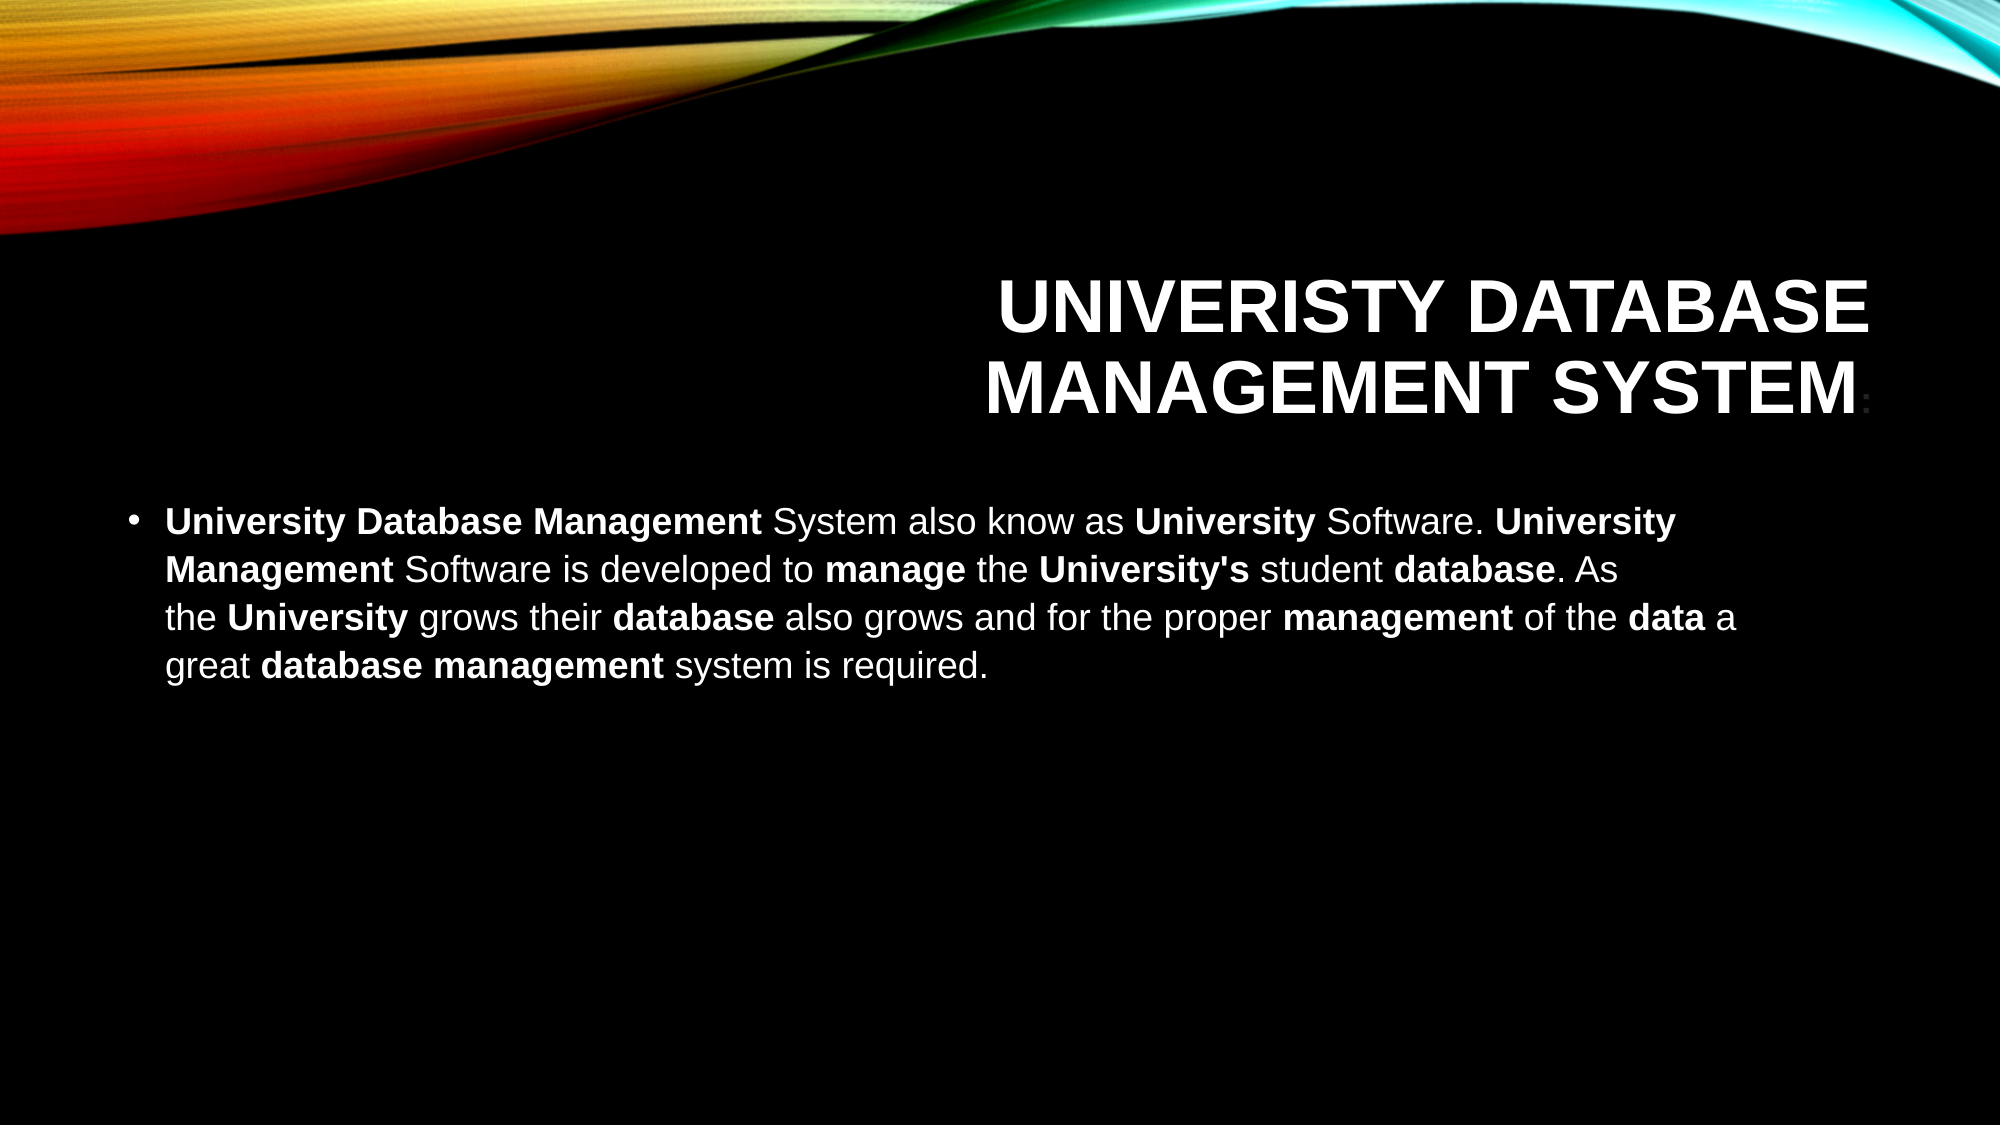

# UNIVERISTY DATABASE MANAGEMENT SYSTEM:
University Database Management System also know as University Software. University Management Software is developed to manage the University's student database. As the University grows their database also grows and for the proper management of the data a great database management system is required.